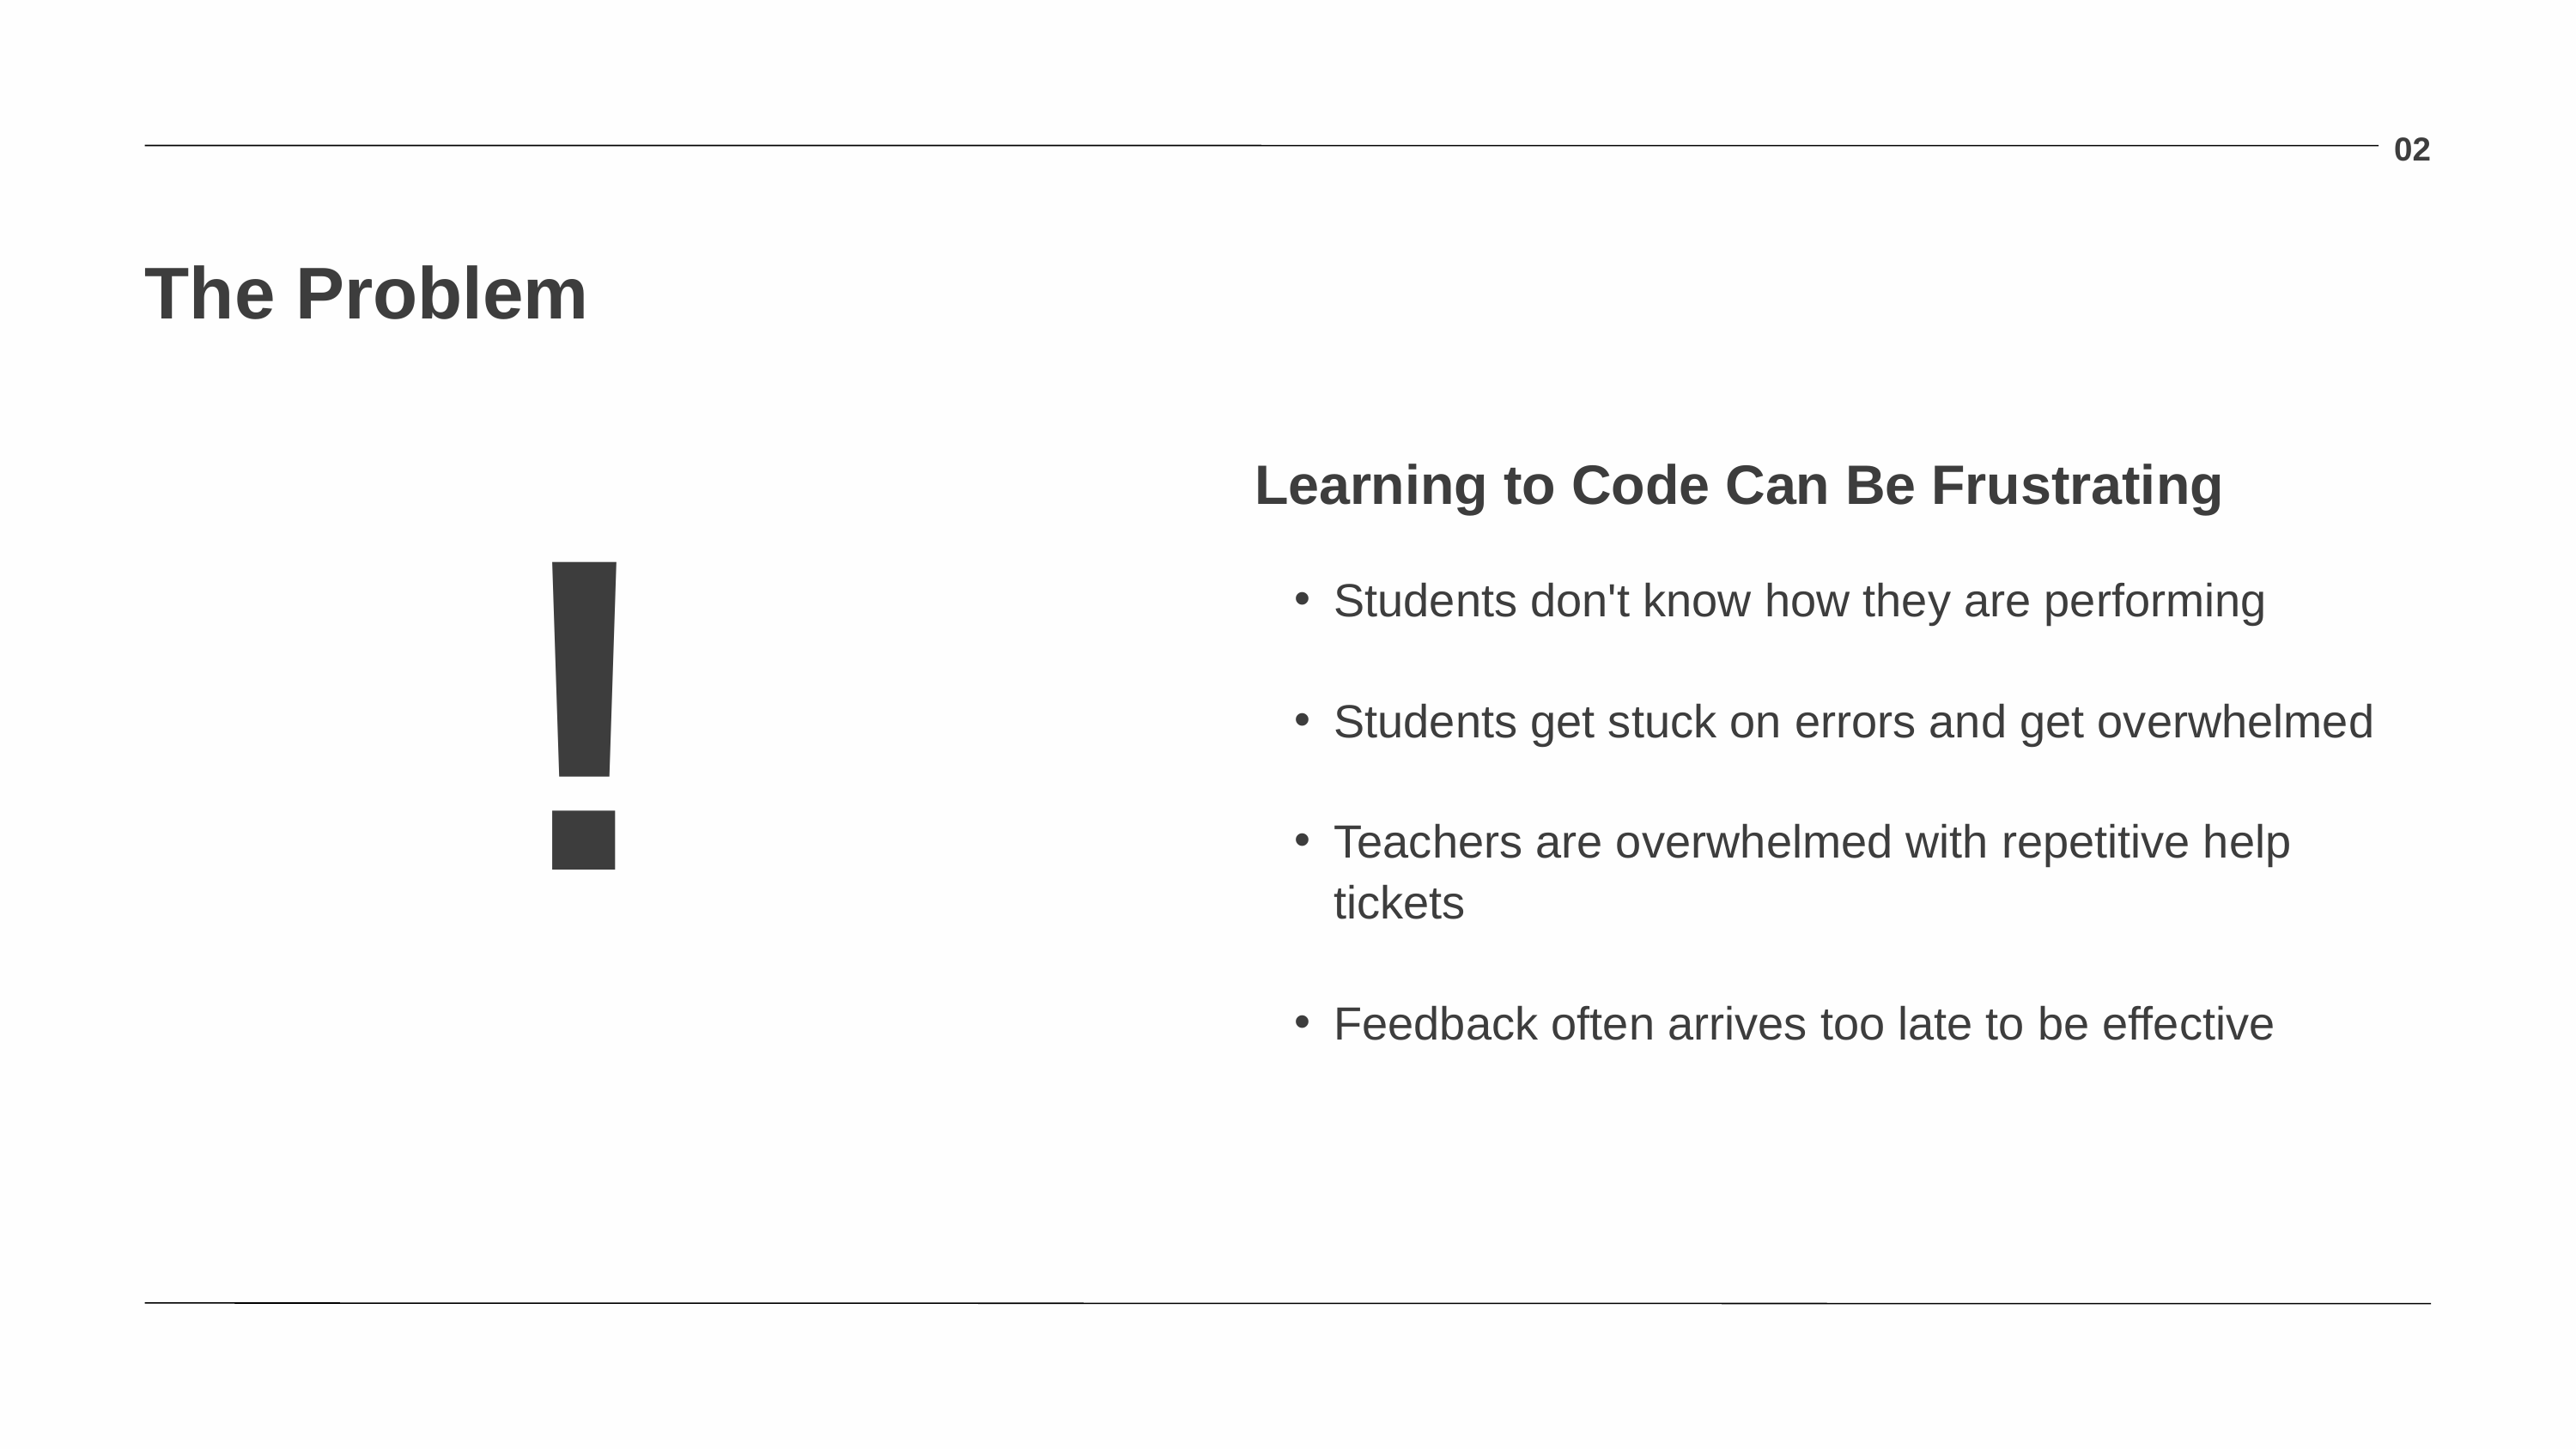

02

The Problem
!
Learning to Code Can Be Frustrating
Students don't know how they are performing

Students get stuck on errors and get overwhelmed

Teachers are overwhelmed with repetitive help tickets

Feedback often arrives too late to be effective